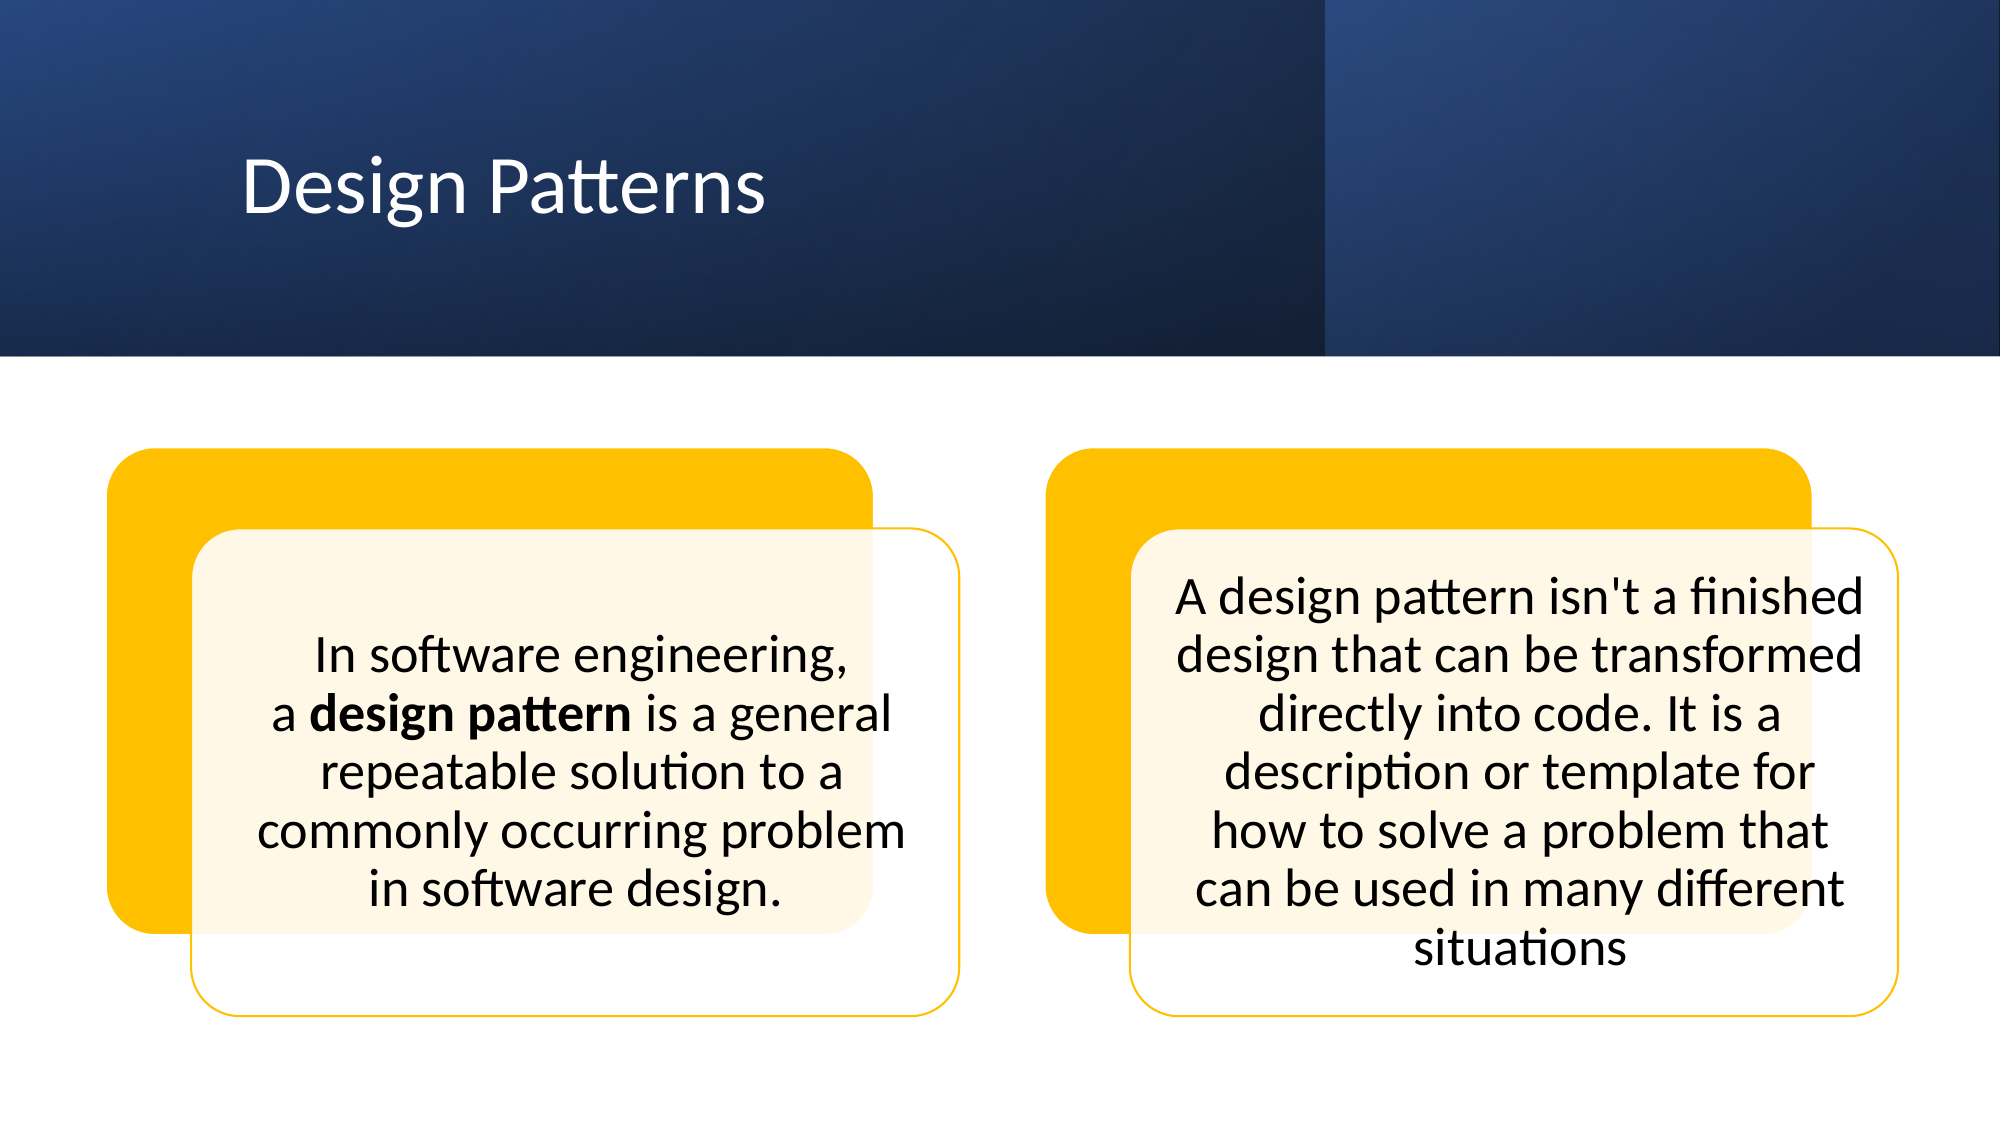

# Design Patterns
In software engineering, a design pattern is a general repeatable solution to a commonly occurring problem in software design.
A design pattern isn't a finished design that can be transformed directly into code. It is a description or template for how to solve a problem that can be used in many different situations